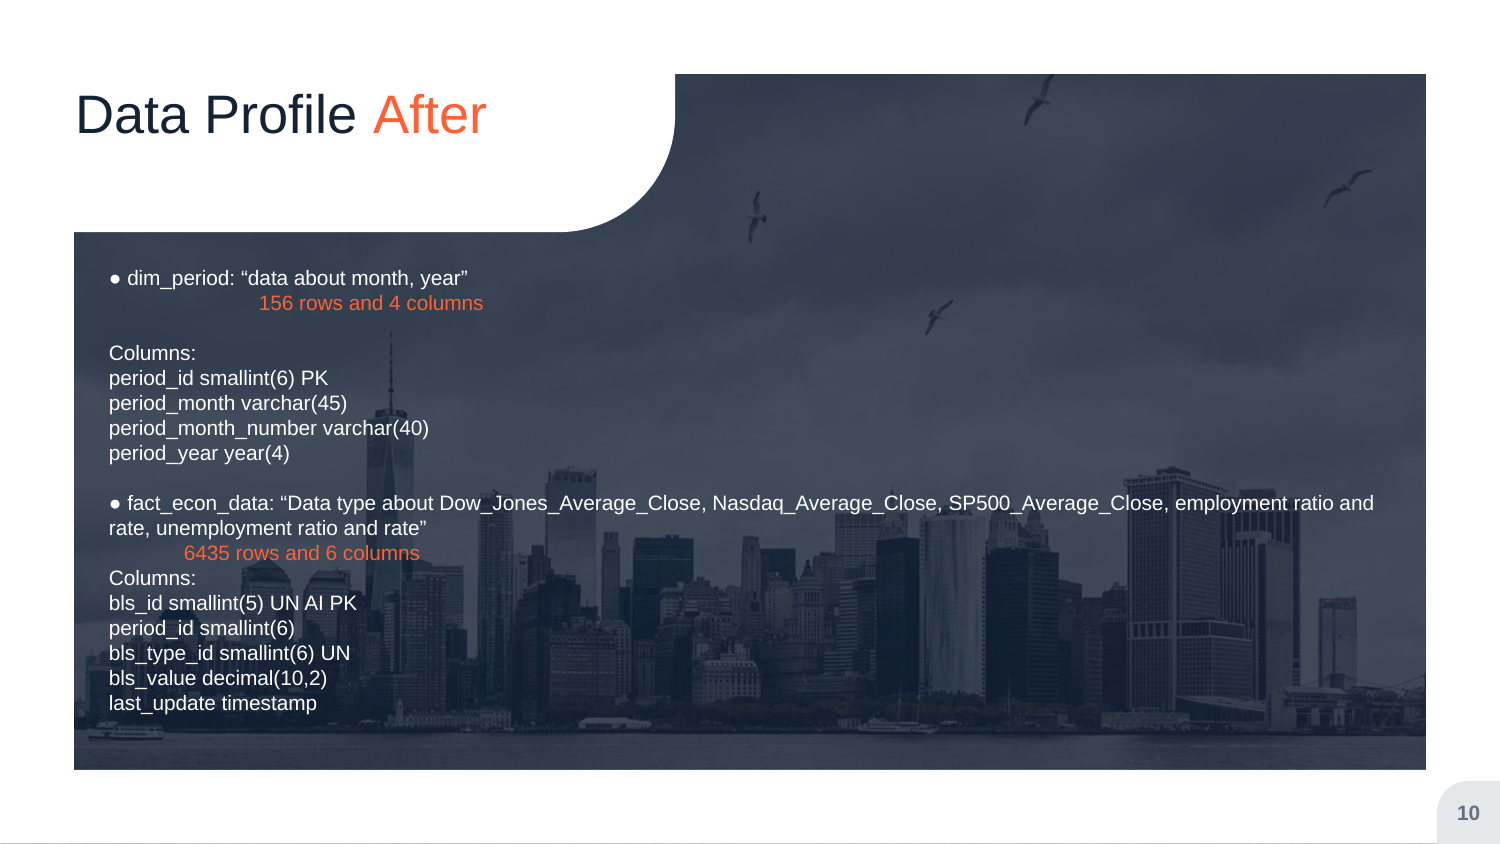

# Data Profile After
● dim_period: “data about month, year”
  	156 rows and 4 columns

Columns:
period_id smallint(6) PK
period_month varchar(45)
period_month_number varchar(40)
period_year year(4)

● fact_econ_data: “Data type about Dow_Jones_Average_Close, Nasdaq_Average_Close, SP500_Average_Close, employment ratio and rate, unemployment ratio and rate”
6435 rows and 6 columns
Columns:
bls_id smallint(5) UN AI PK
period_id smallint(6)
bls_type_id smallint(6) UN
bls_value decimal(10,2)
last_update timestamp

10